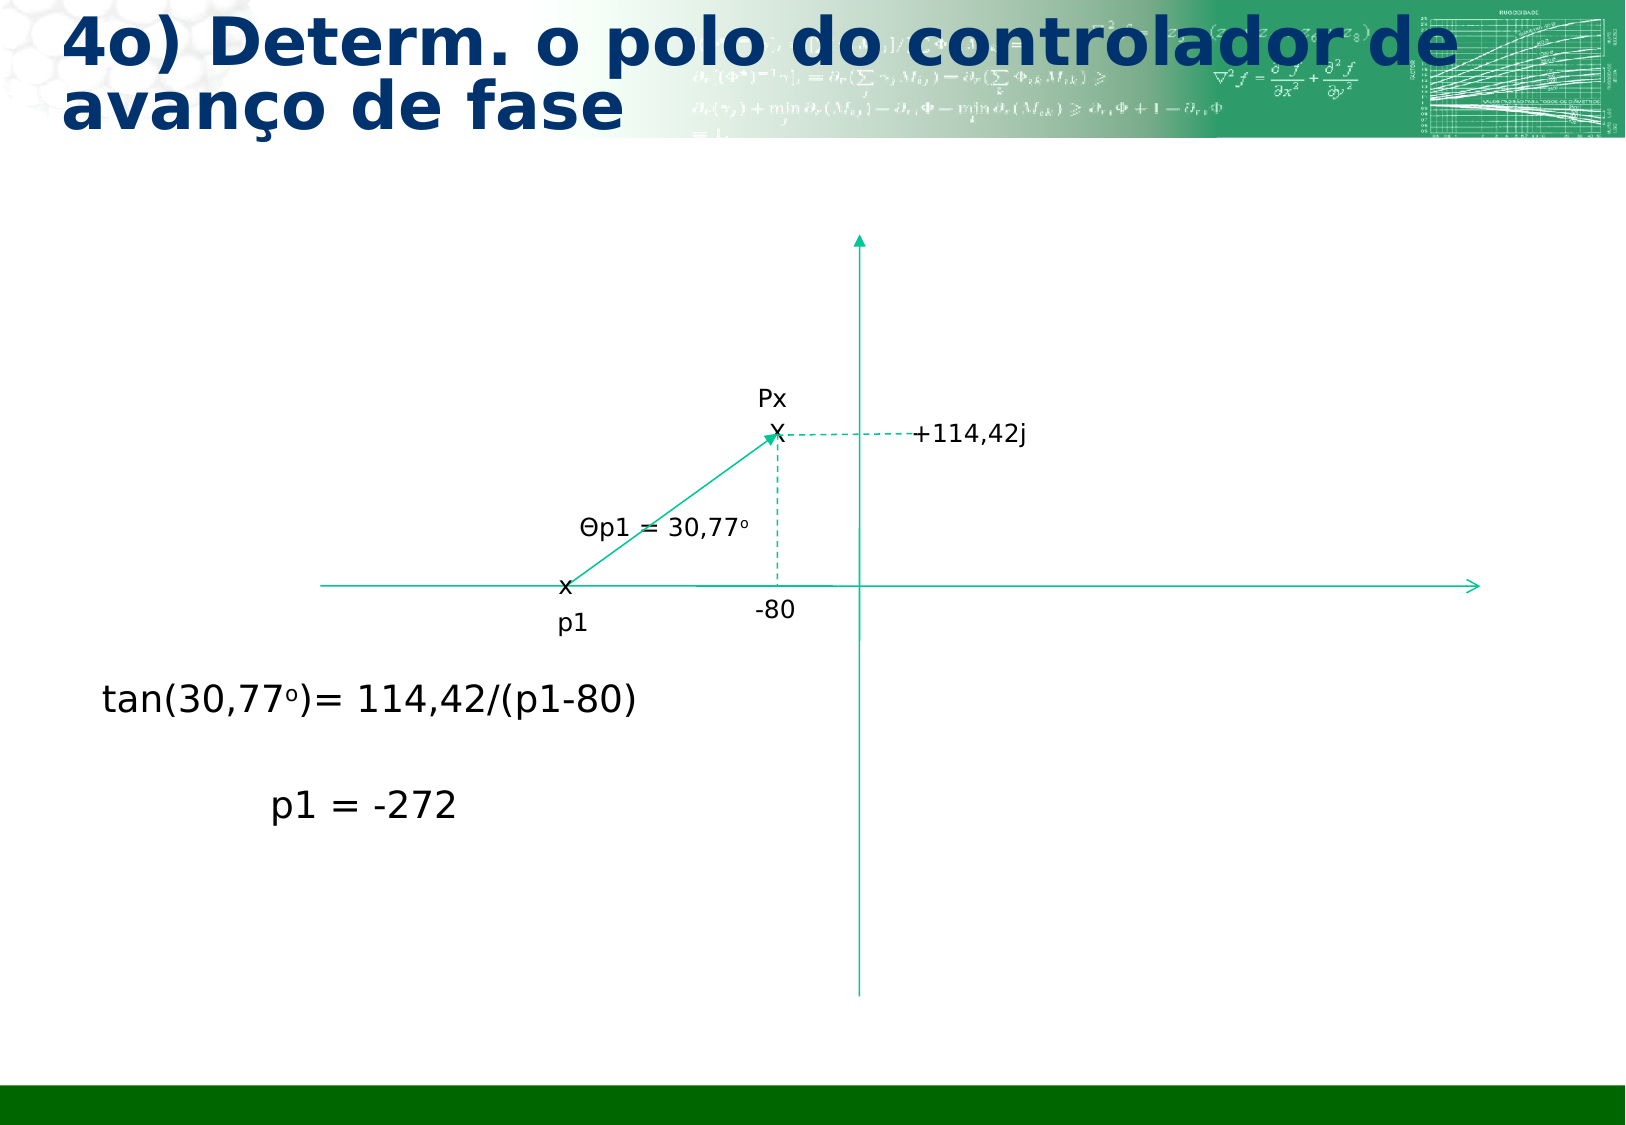

# 4o) Determ. o polo do controlador de avanço de fase
Px
X
+114,42j
Θp1 = 30,77o
x
-80
p1
tan(30,77o)= 114,42/(p1-80)
p1 = -272